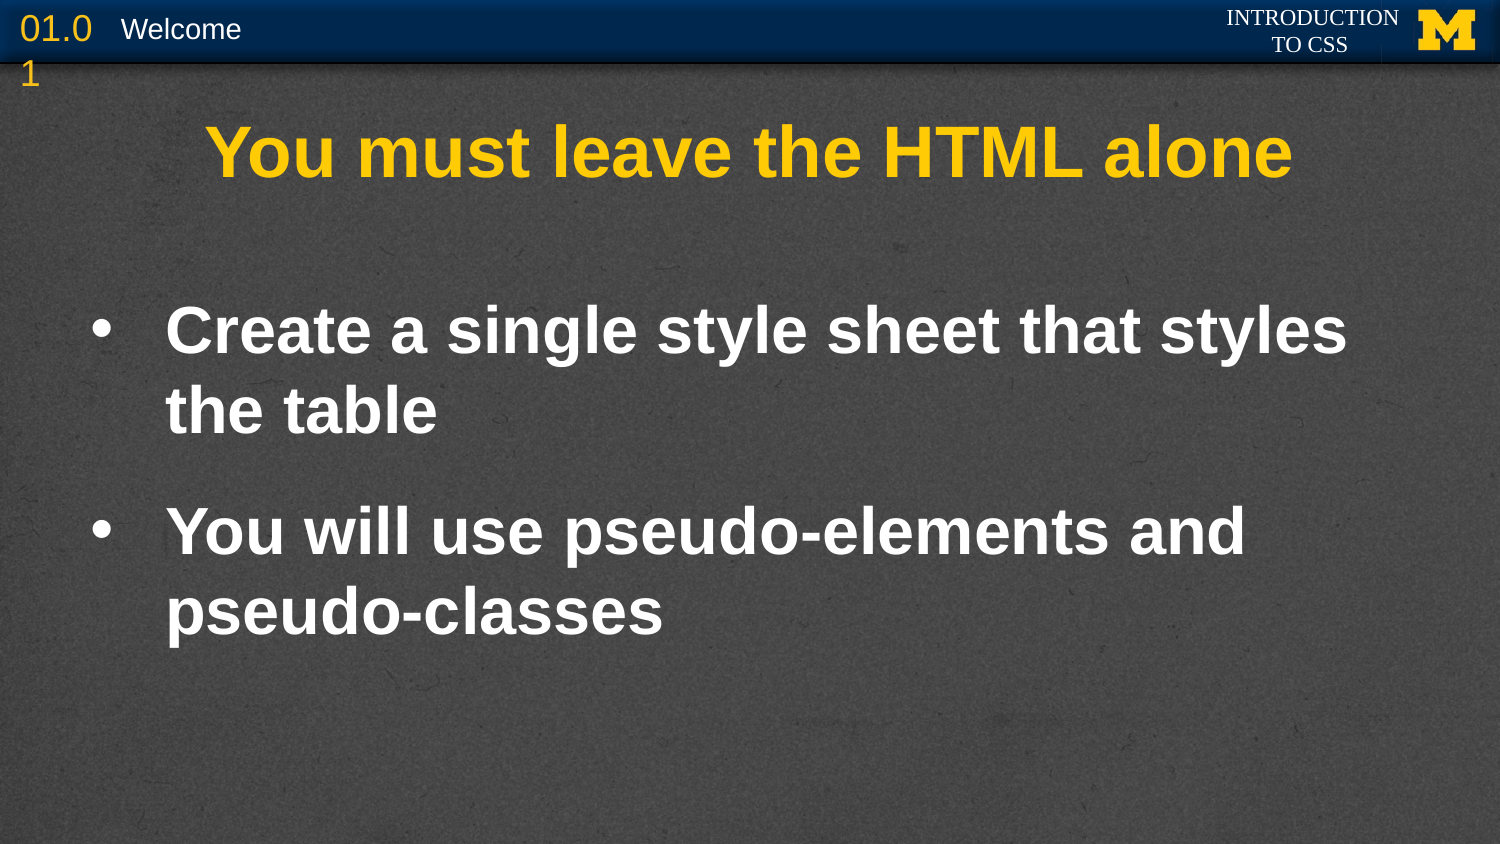

# You must leave the HTML alone
Create a single style sheet that styles the table
You will use pseudo-elements and pseudo-classes